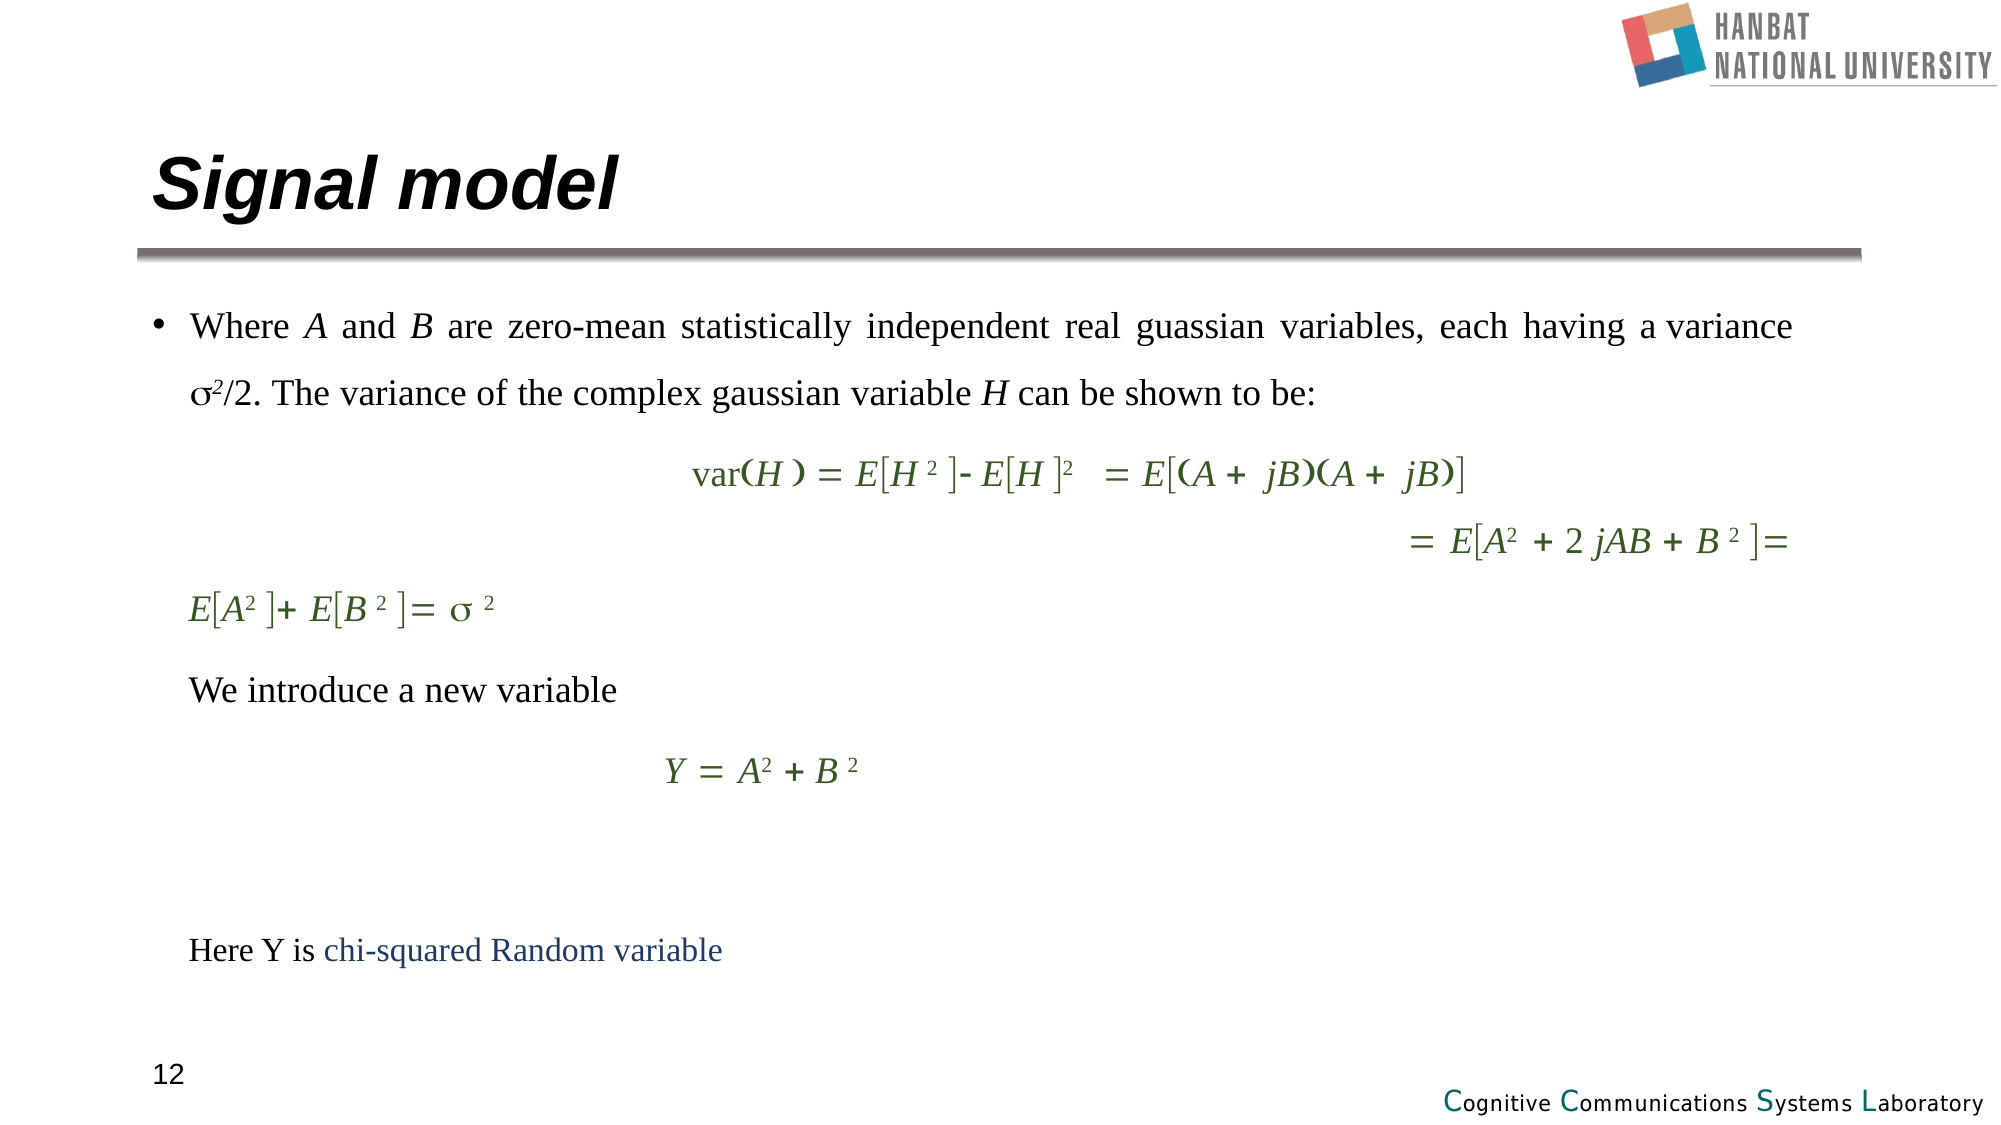

# Signal model
Where A and B are zero-mean statistically independent real guassian variables, each having a variance     σ2/2. The variance of the complex gaussian variable H can be shown to be:
                                                     var(H ) = E[H 2 ]− E[H ]2   = E[(A +  jB)(A +  jB)]
                                                                 = E[A2 + 2 jAB + B 2 ]= E[A2 ]+ E[B 2 ]= σ 2
We introduce a new variable
                                                  Y = A2 + B 2

Here Y is chi-squared Random variable

12